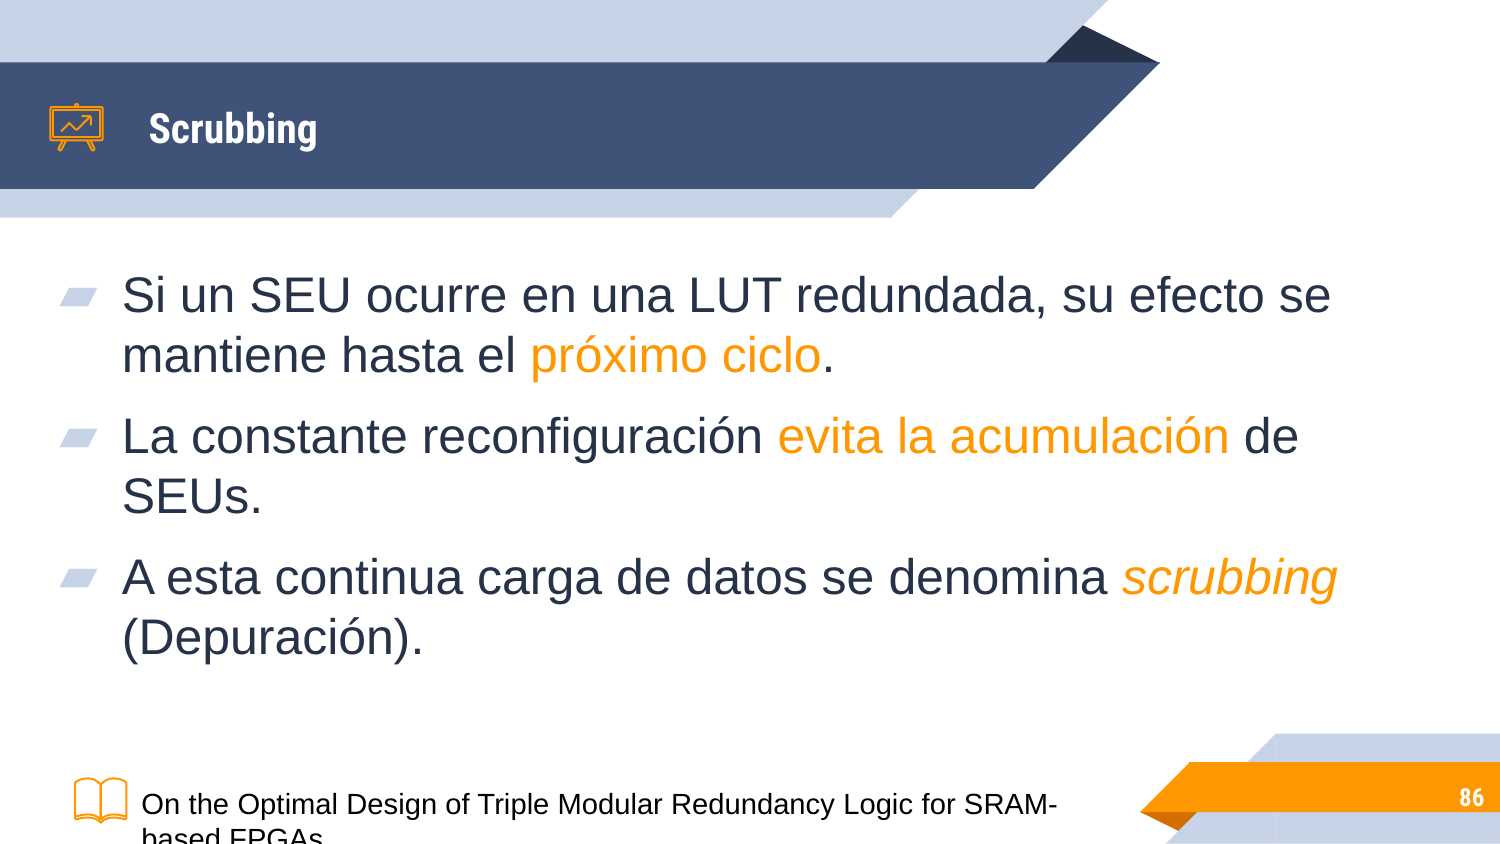

# Scrubbing

Si un SEU ocurre en una LUT redundada, su efecto se mantiene hasta el próximo ciclo.
La constante reconfiguración evita la acumulación de SEUs.
A esta continua carga de datos se denomina scrubbing (Depuración).

On the Optimal Design of Triple Modular Redundancy Logic for SRAM-based FPGAs
86